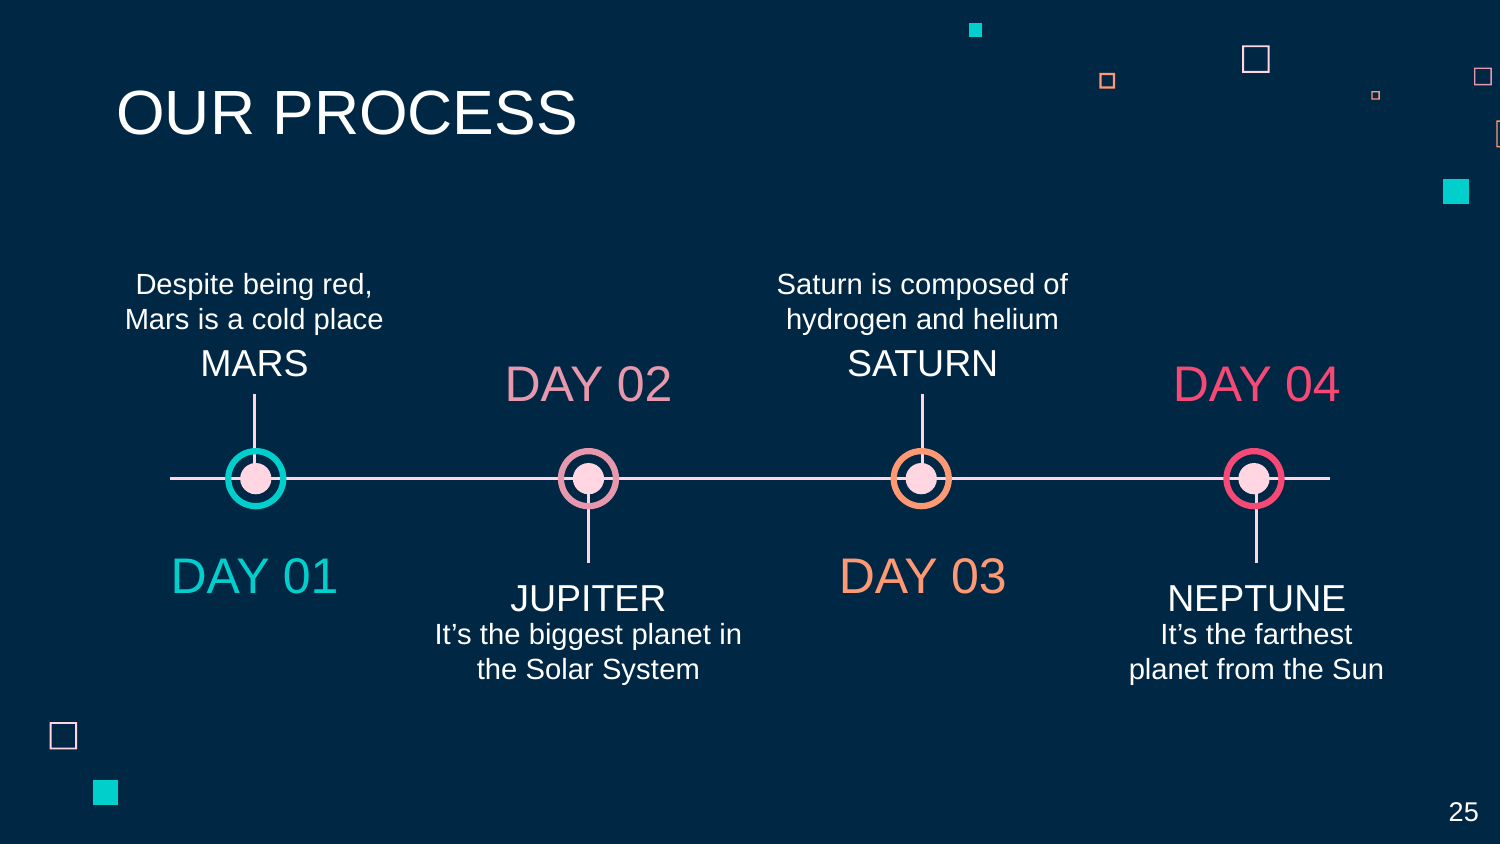

# OUR PROCESS
Despite being red, Mars is a cold place
Saturn is composed of hydrogen and helium
MARS
SATURN
DAY 02
DAY 04

DAY 01
DAY 03
JUPITER
NEPTUNE
It’s the farthest planet from the Sun
It’s the biggest planet in the Solar System
25